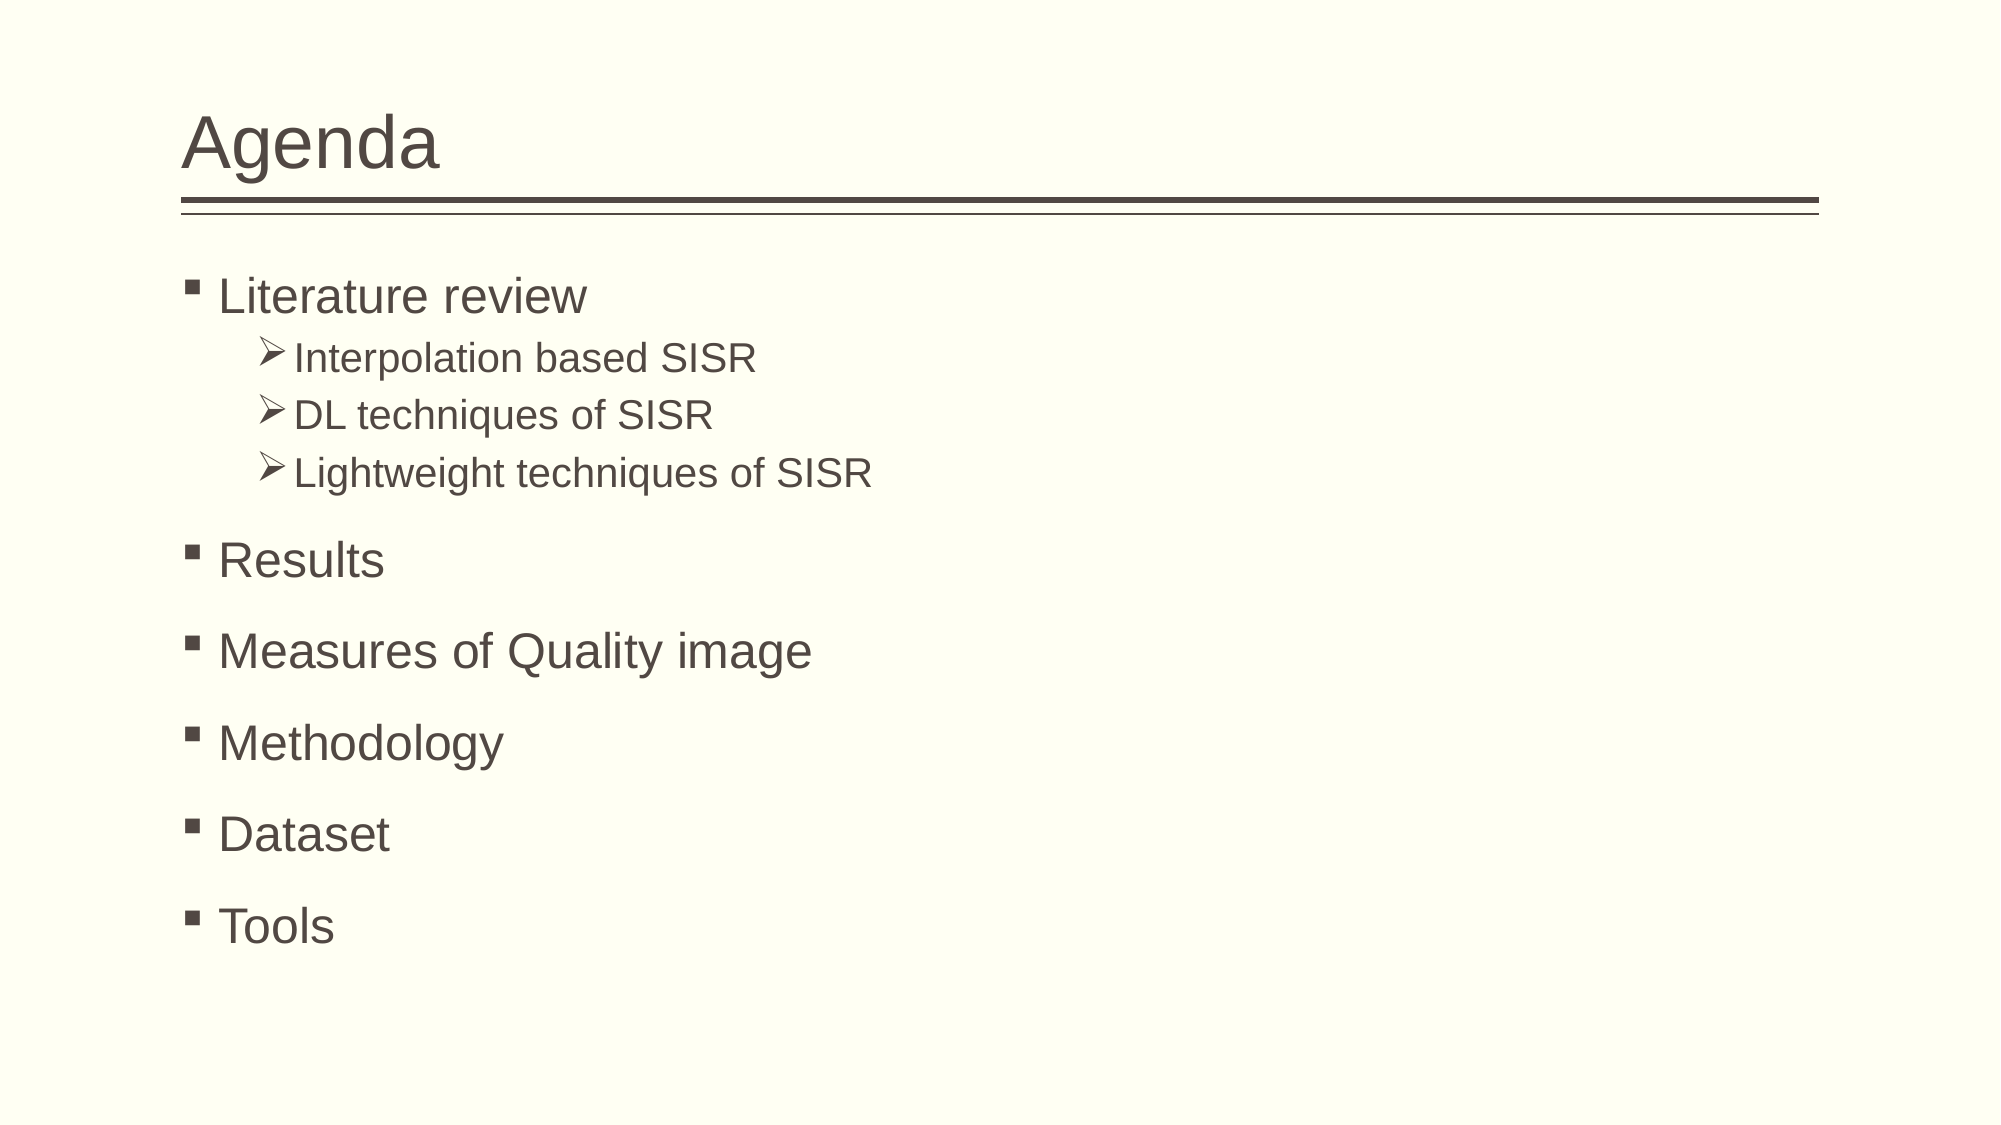

# Agenda
Literature review
Interpolation based SISR
DL techniques of SISR
Lightweight techniques of SISR
Results
Measures of Quality image
Methodology
Dataset
Tools